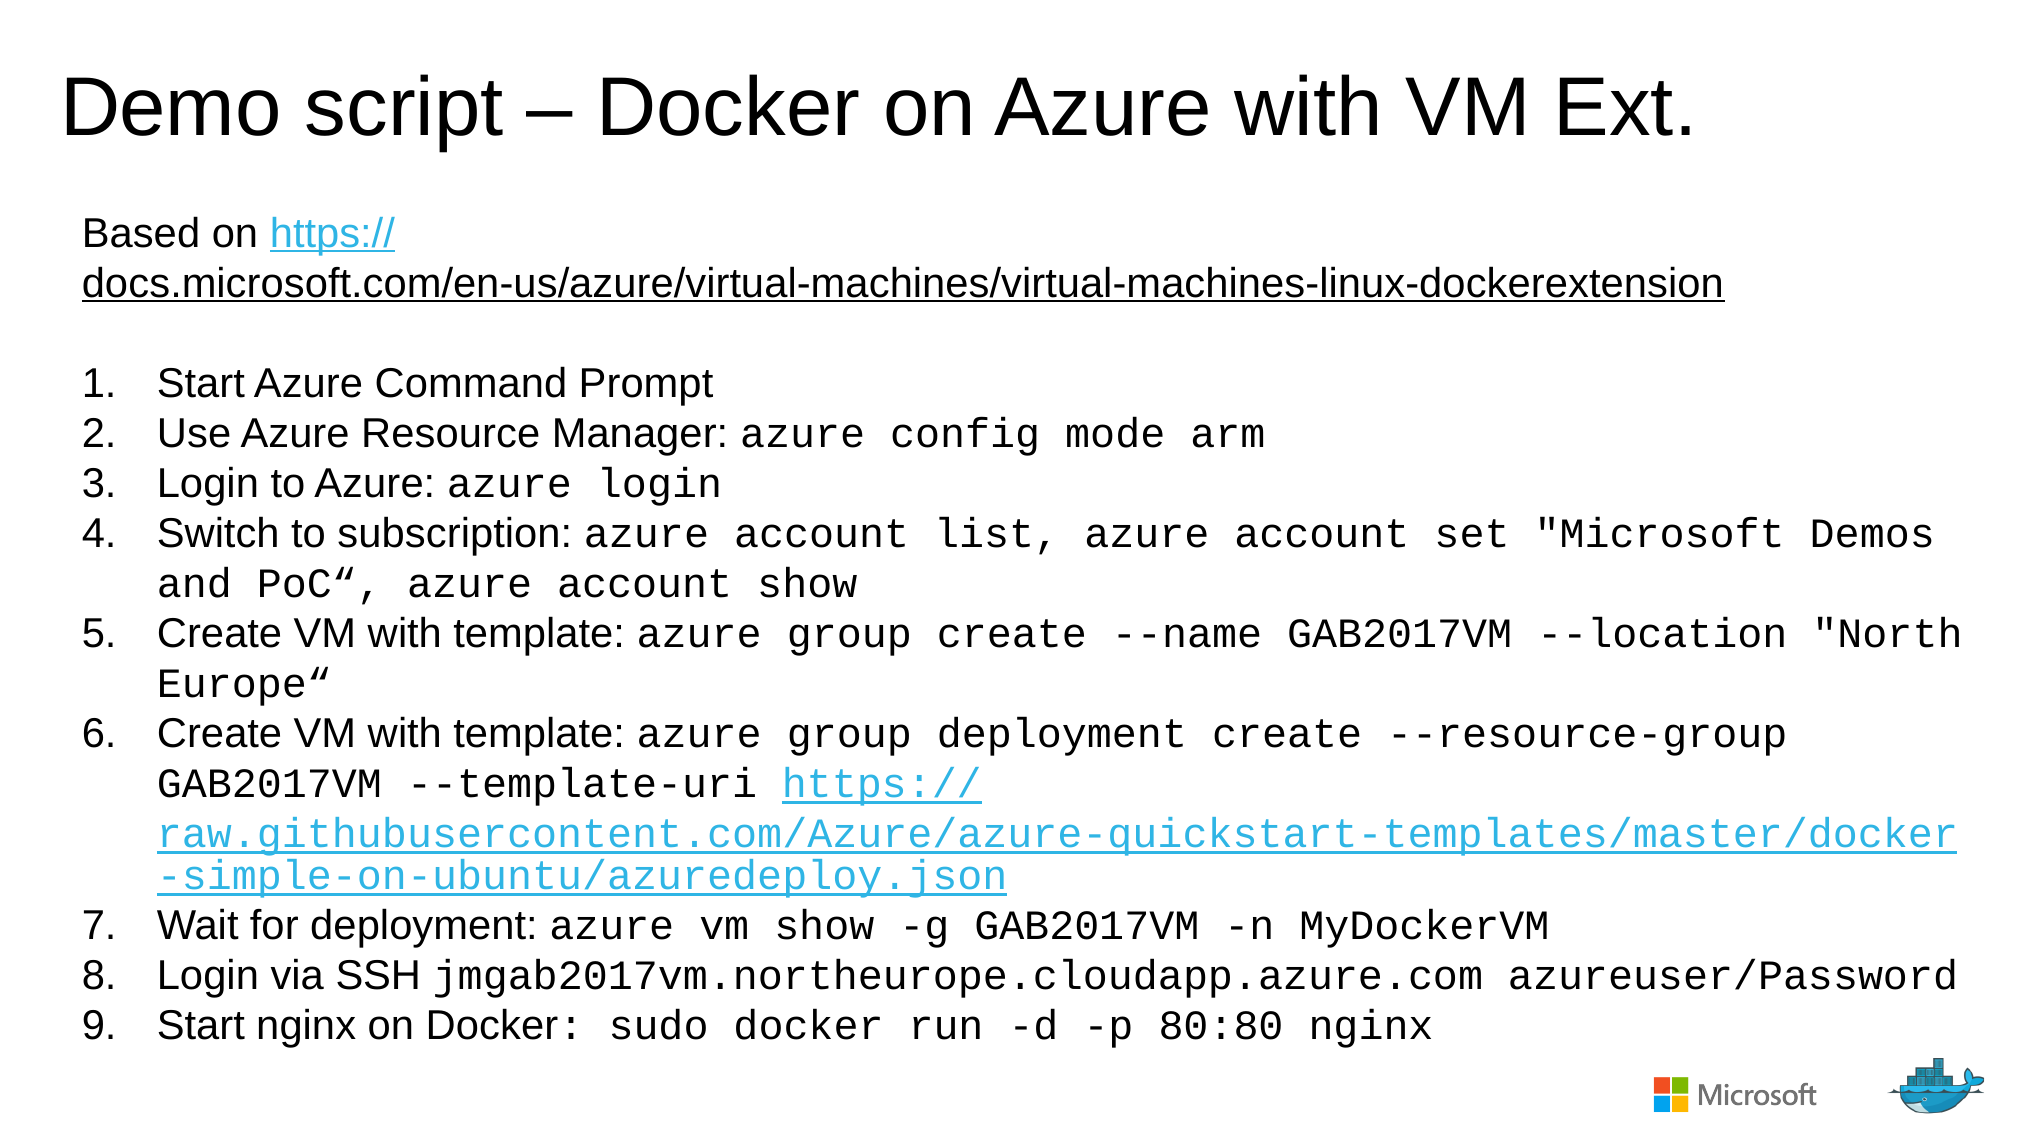

# Demo script – Docker on Azure with VM Ext.
Based on https://docs.microsoft.com/en-us/azure/virtual-machines/virtual-machines-linux-dockerextension

Start Azure Command Prompt
Use Azure Resource Manager: azure config mode arm
Login to Azure: azure login
Switch to subscription: azure account list, azure account set "Microsoft Demos and PoC“, azure account show
Create VM with template: azure group create --name GAB2017VM --location "North Europe“
Create VM with template: azure group deployment create --resource-group GAB2017VM --template-uri https://raw.githubusercontent.com/Azure/azure-quickstart-templates/master/docker-simple-on-ubuntu/azuredeploy.json
Wait for deployment: azure vm show -g GAB2017VM -n MyDockerVM
Login via SSH jmgab2017vm.northeurope.cloudapp.azure.com azureuser/Password
Start nginx on Docker: sudo docker run -d -p 80:80 nginx